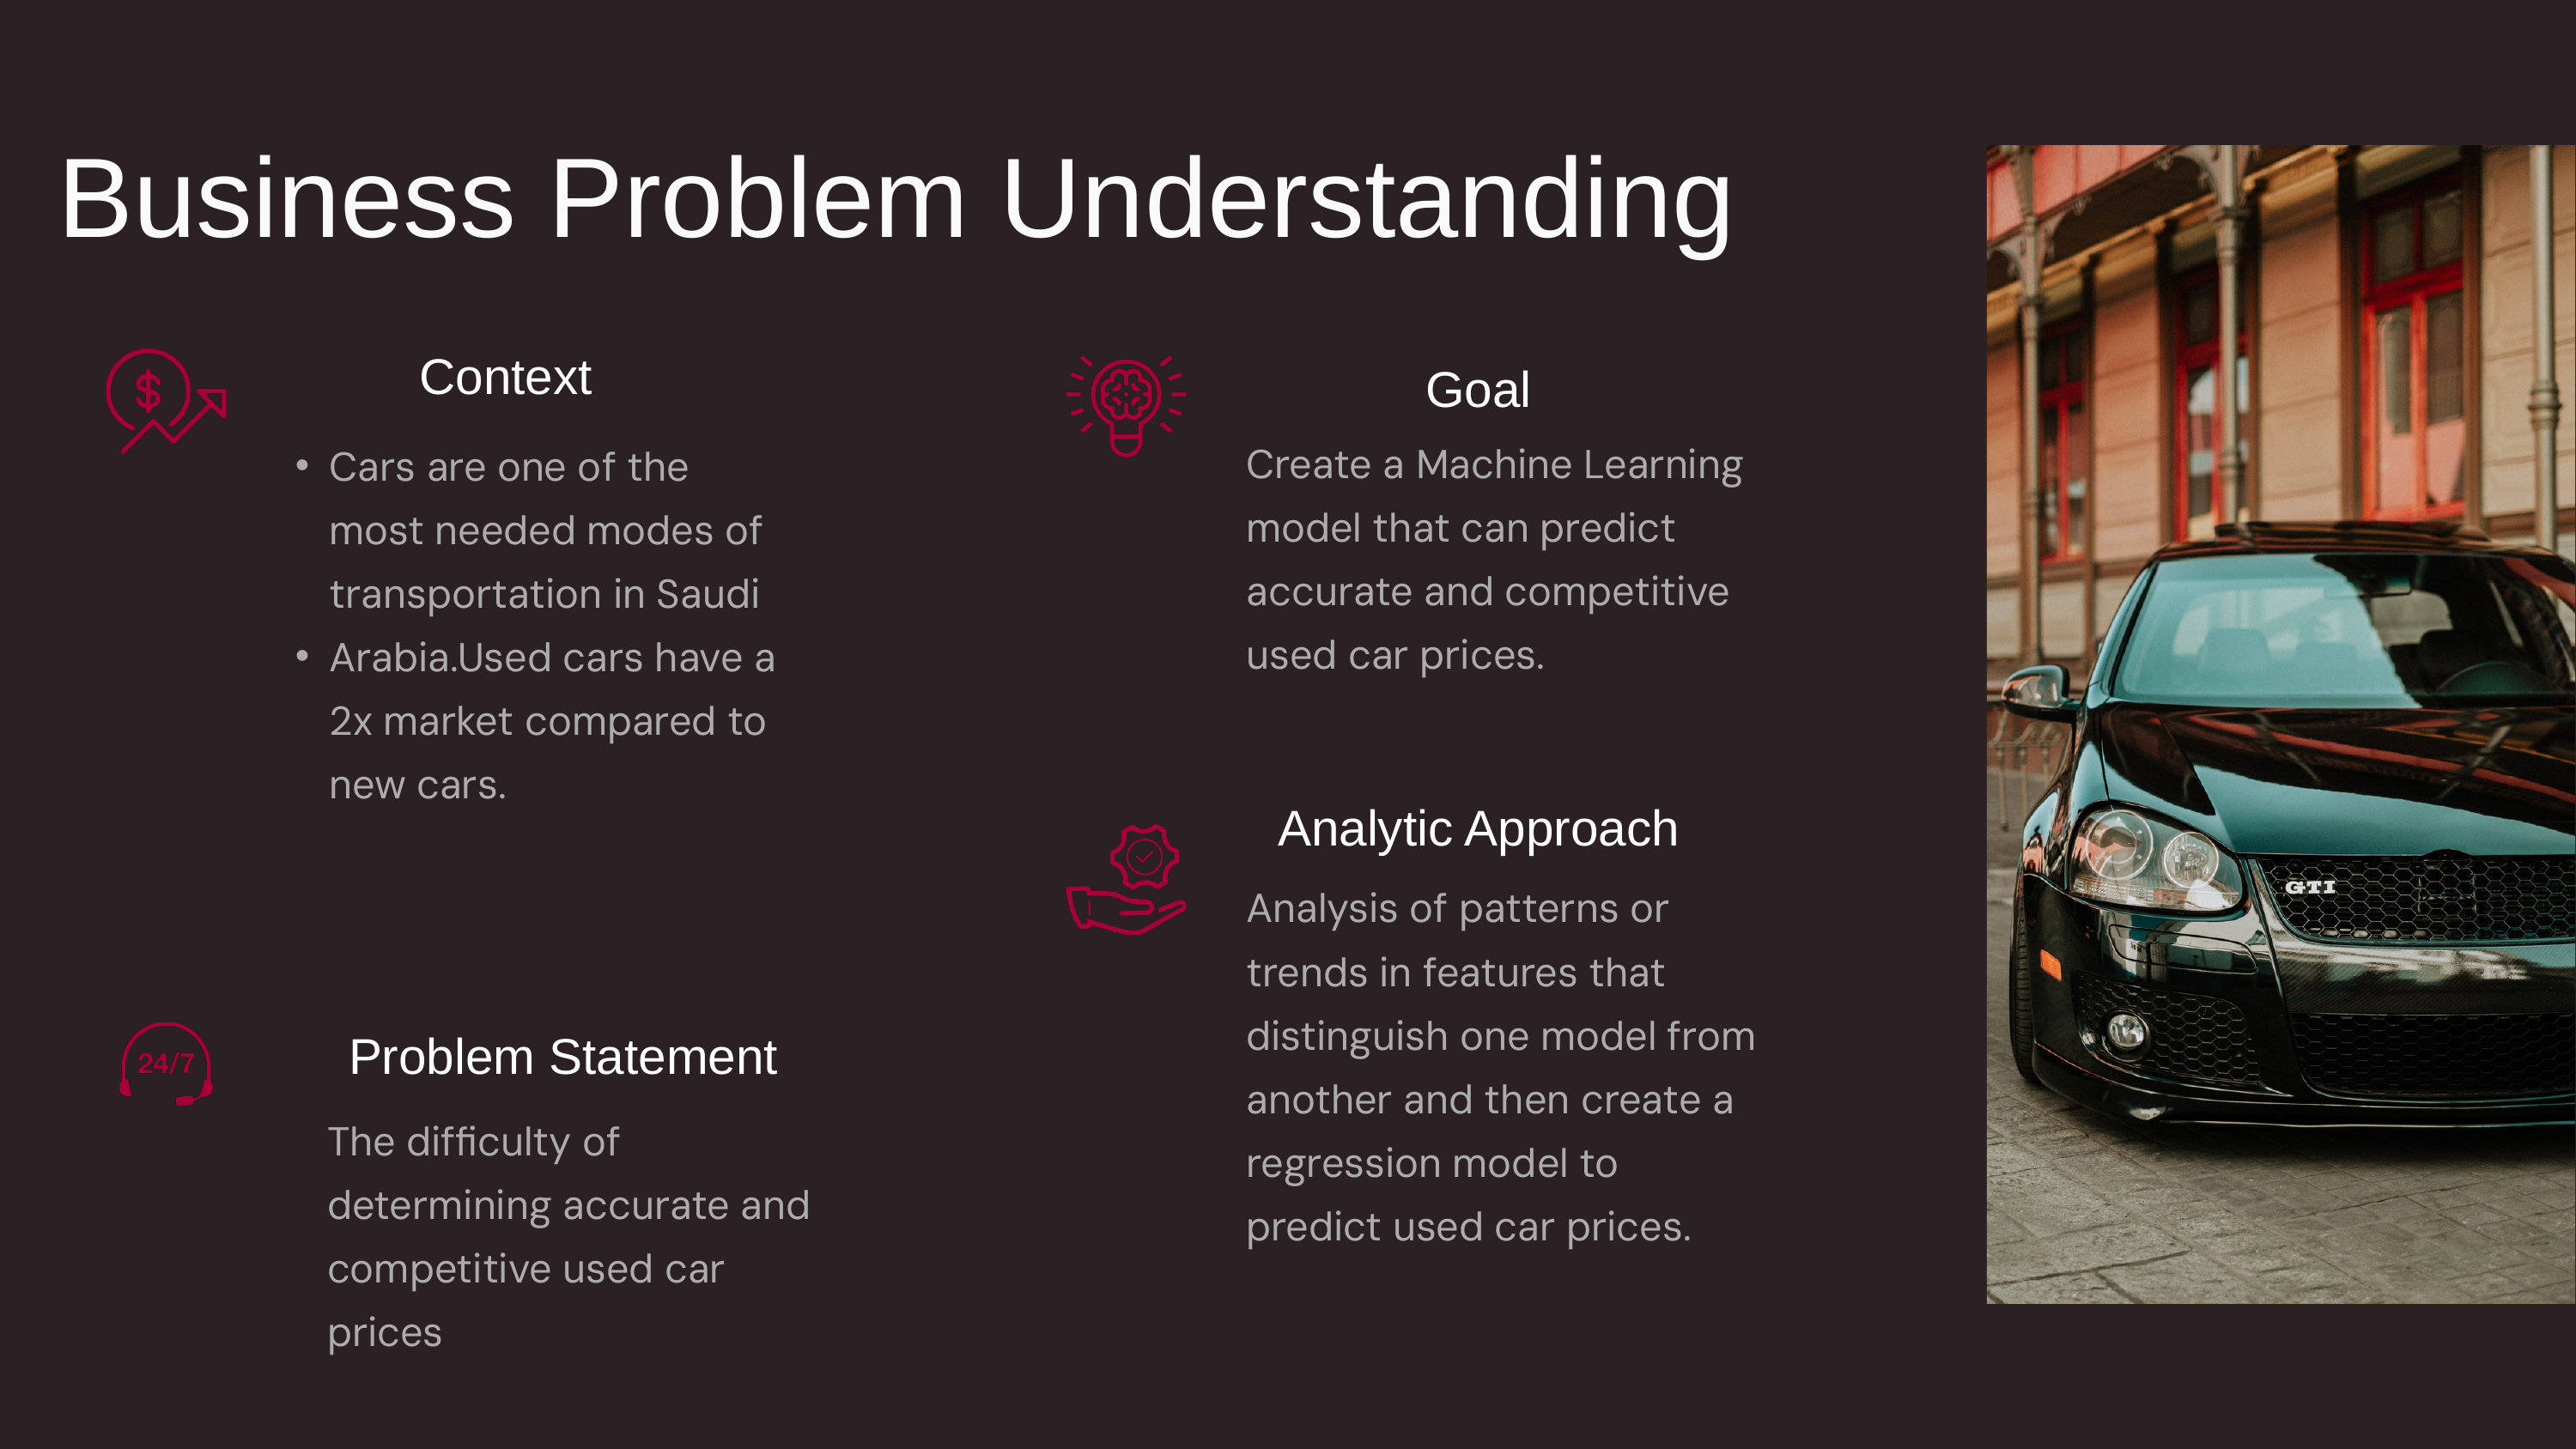

Business Problem Understanding

Context
Goal

Create a Machine Learning model that can predict accurate and competitive used car prices.
Cars are one of the most needed modes of transportation in Saudi
Arabia.Used cars have a 2x market compared to new cars.
Analytic Approach

Analysis of patterns or trends in features that distinguish one model from another and then create a regression model to predict used car prices.
Problem Statement

The difficulty of determining accurate and competitive used car prices